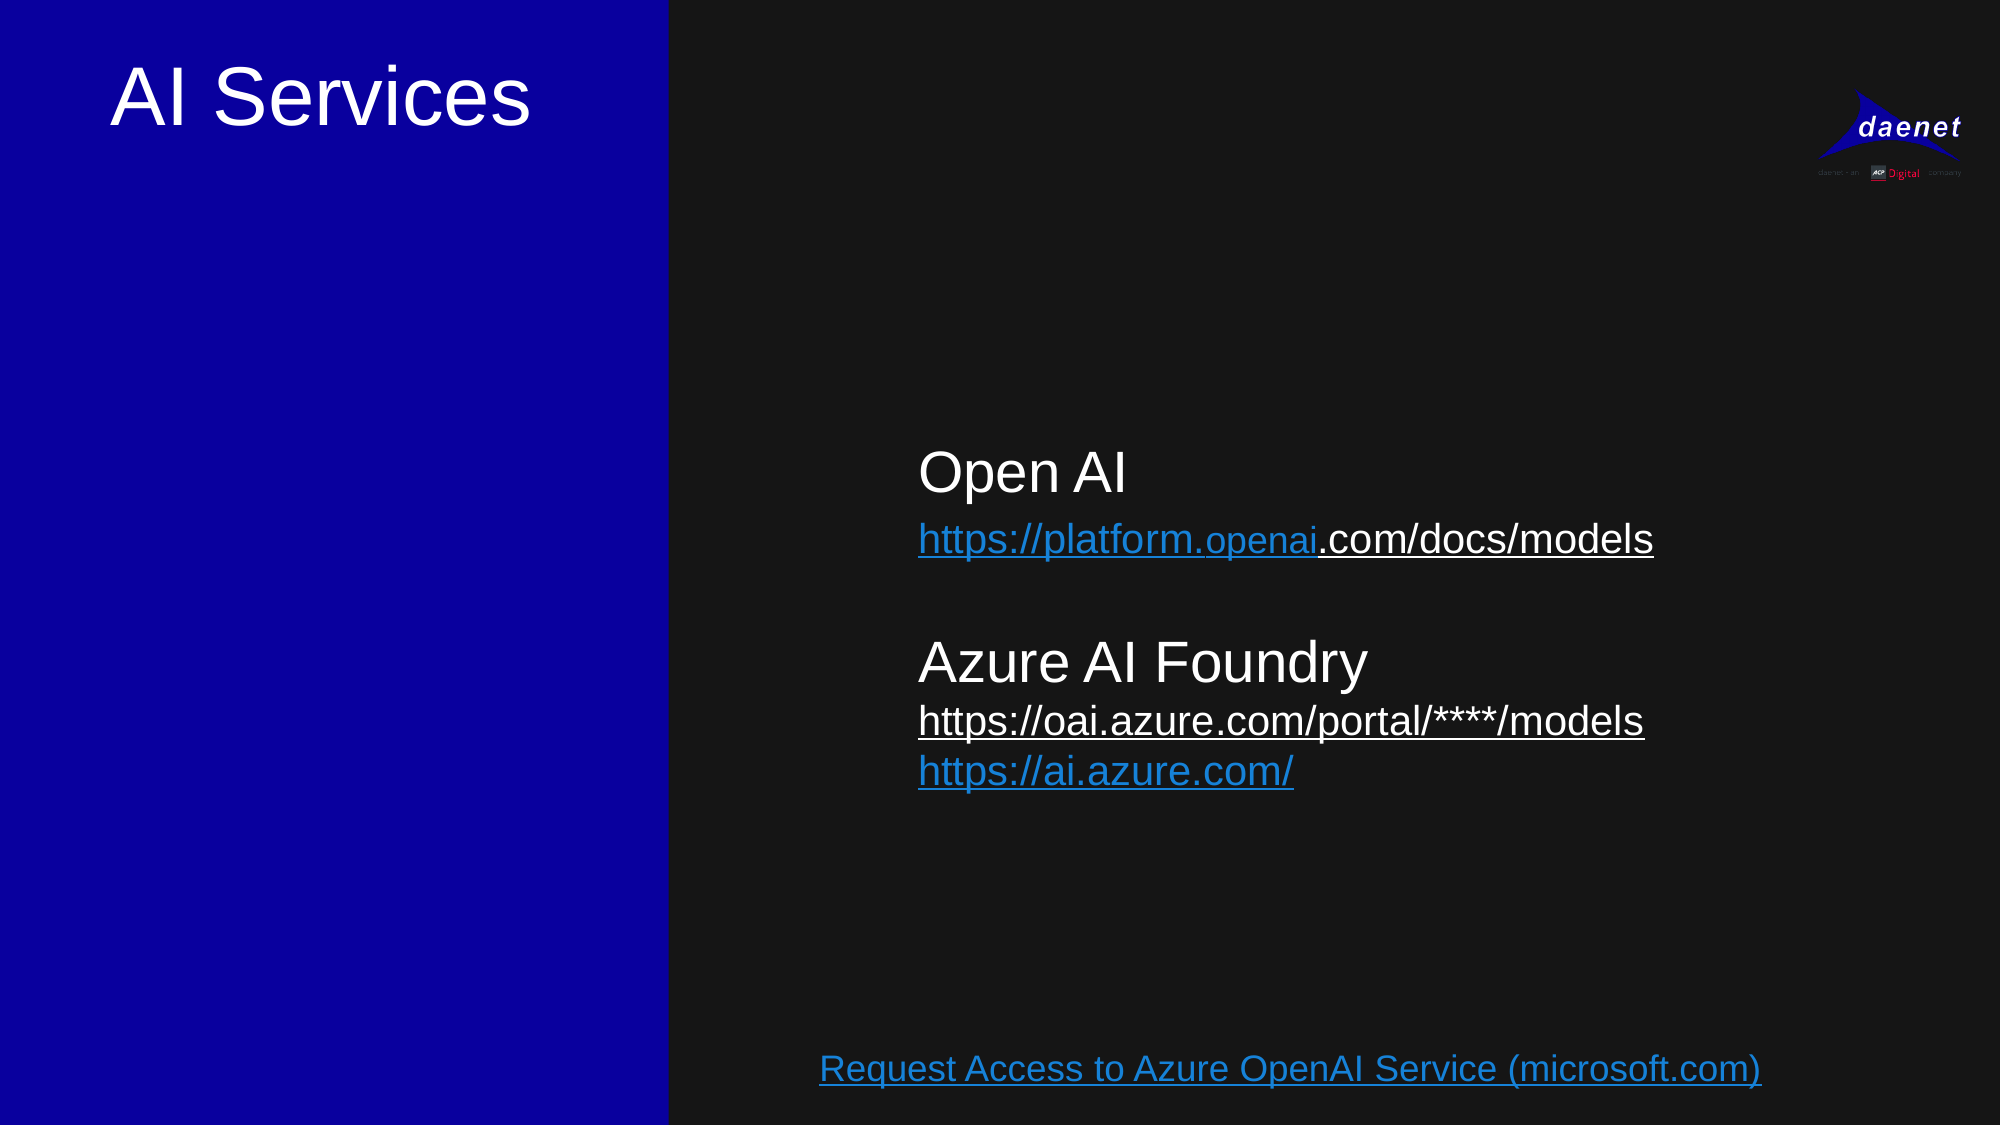

AI Services

Open AI
https://platform.openai.com/docs/models
Azure AI Foundry
https://oai.azure.com/portal/****/models
https://ai.azure.com/
Request Access to Azure OpenAI Service (microsoft.com)